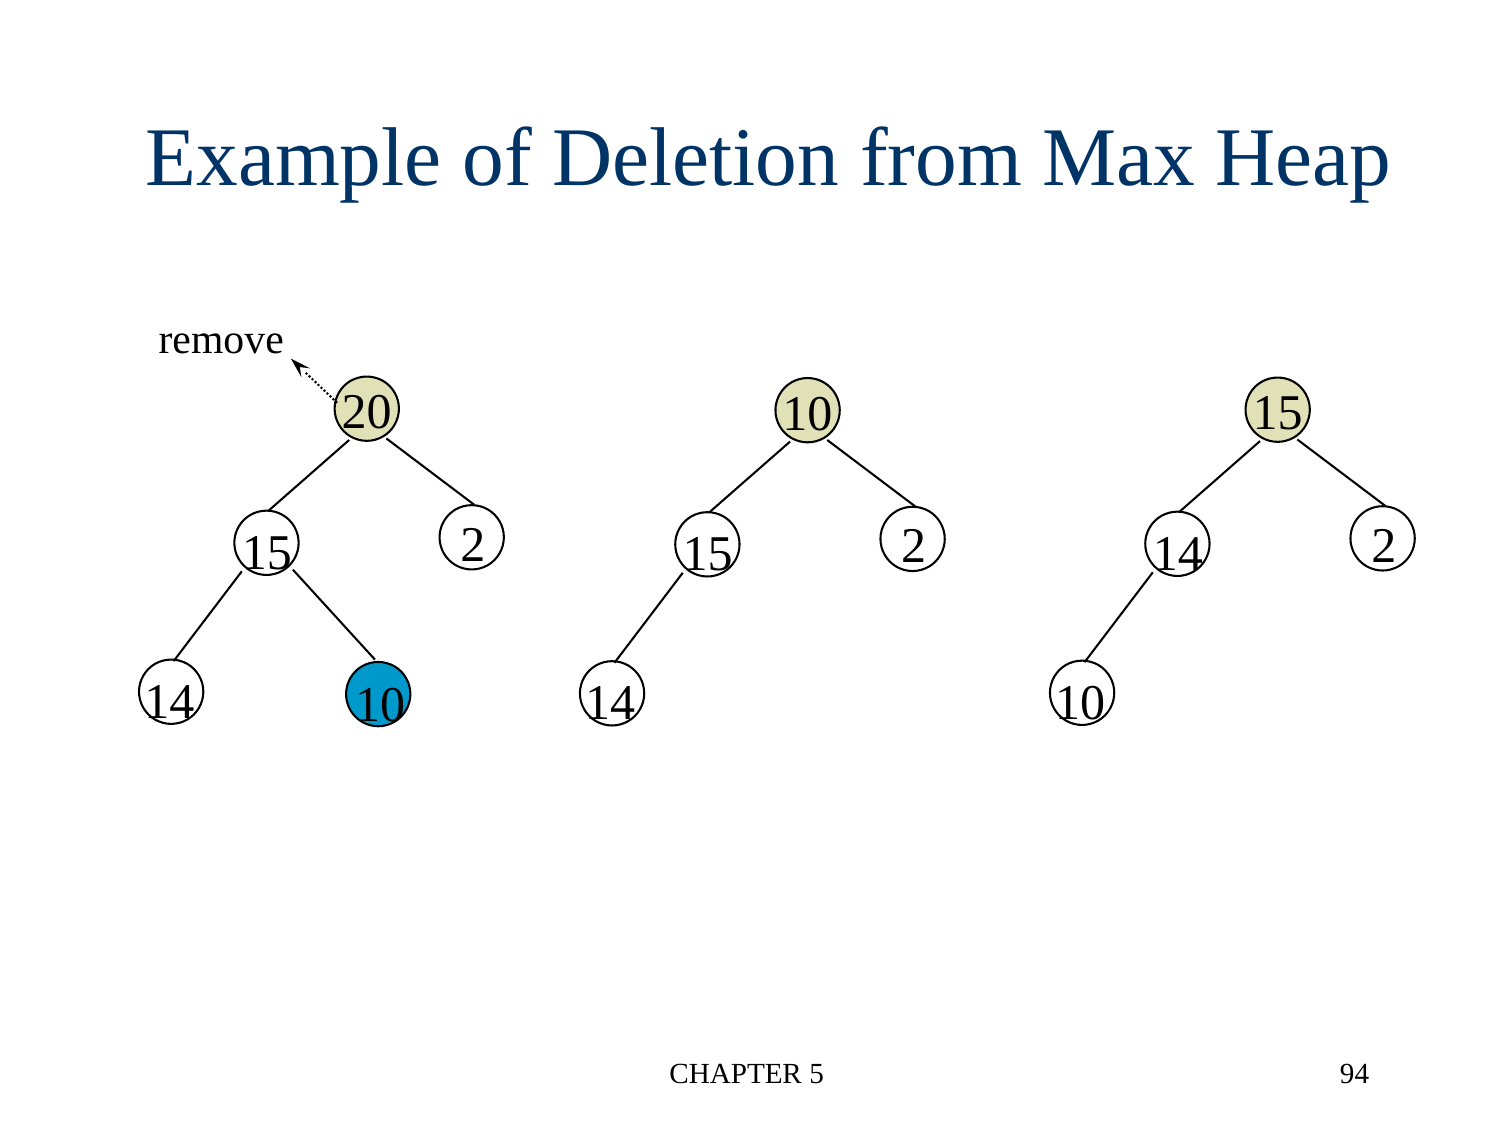

Example of Deletion from Max Heap
remove

20
15
10

2
2

2

15

14
15

14

10

14
10
CHAPTER 5
94